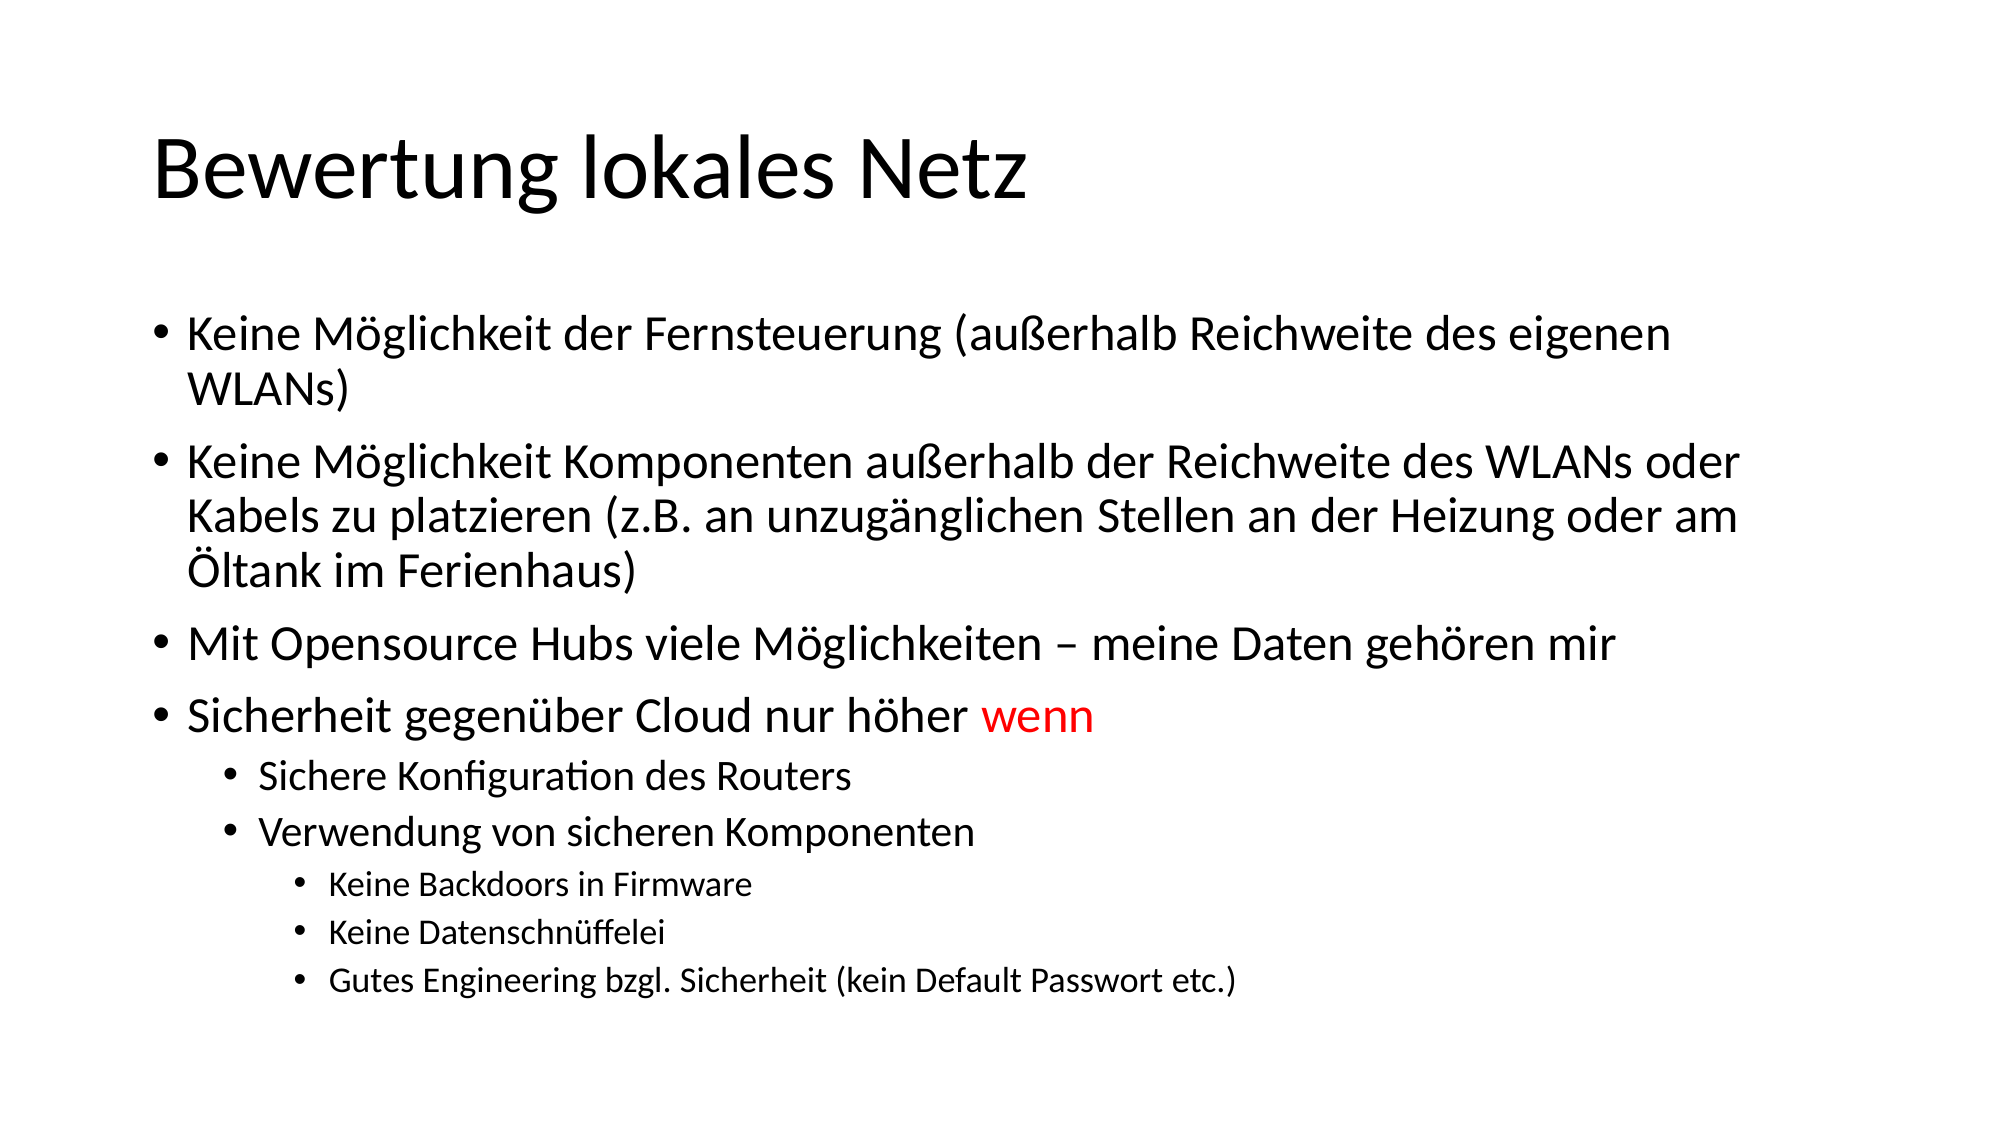

# Bewertung lokales Netz
Keine Möglichkeit der Fernsteuerung (außerhalb Reichweite des eigenen WLANs)
Keine Möglichkeit Komponenten außerhalb der Reichweite des WLANs oder Kabels zu platzieren (z.B. an unzugänglichen Stellen an der Heizung oder am Öltank im Ferienhaus)
Mit Opensource Hubs viele Möglichkeiten – meine Daten gehören mir
Sicherheit gegenüber Cloud nur höher wenn
Sichere Konfiguration des Routers
Verwendung von sicheren Komponenten
Keine Backdoors in Firmware
Keine Datenschnüffelei
Gutes Engineering bzgl. Sicherheit (kein Default Passwort etc.)